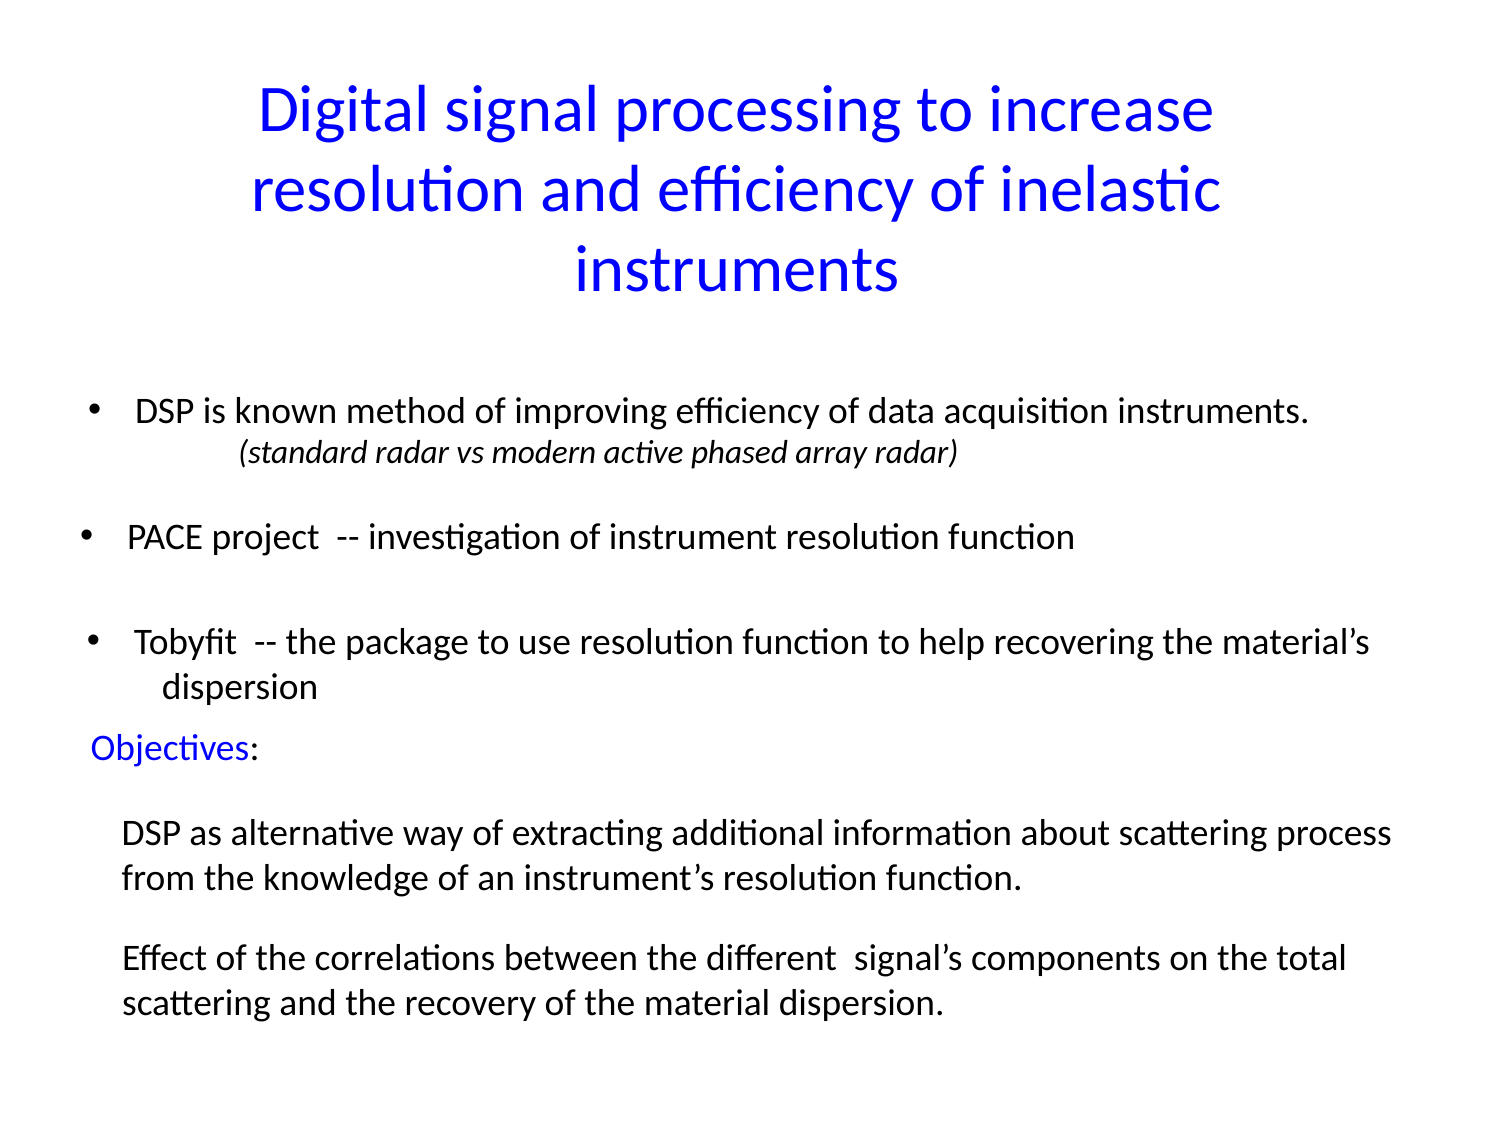

# Digital signal processing to increase resolution and efficiency of inelastic instruments
DSP is known method of improving efficiency of data acquisition instruments.
(standard radar vs modern active phased array radar)
PACE project  -- investigation of instrument resolution function
Tobyfit  -- the package to use resolution function to help recovering the material’s
dispersion
Objectives:
DSP as alternative way of extracting additional information about scattering process
from the knowledge of an instrument’s resolution function.
Effect of the correlations between the different  signal’s components on the total
scattering and the recovery of the material dispersion.